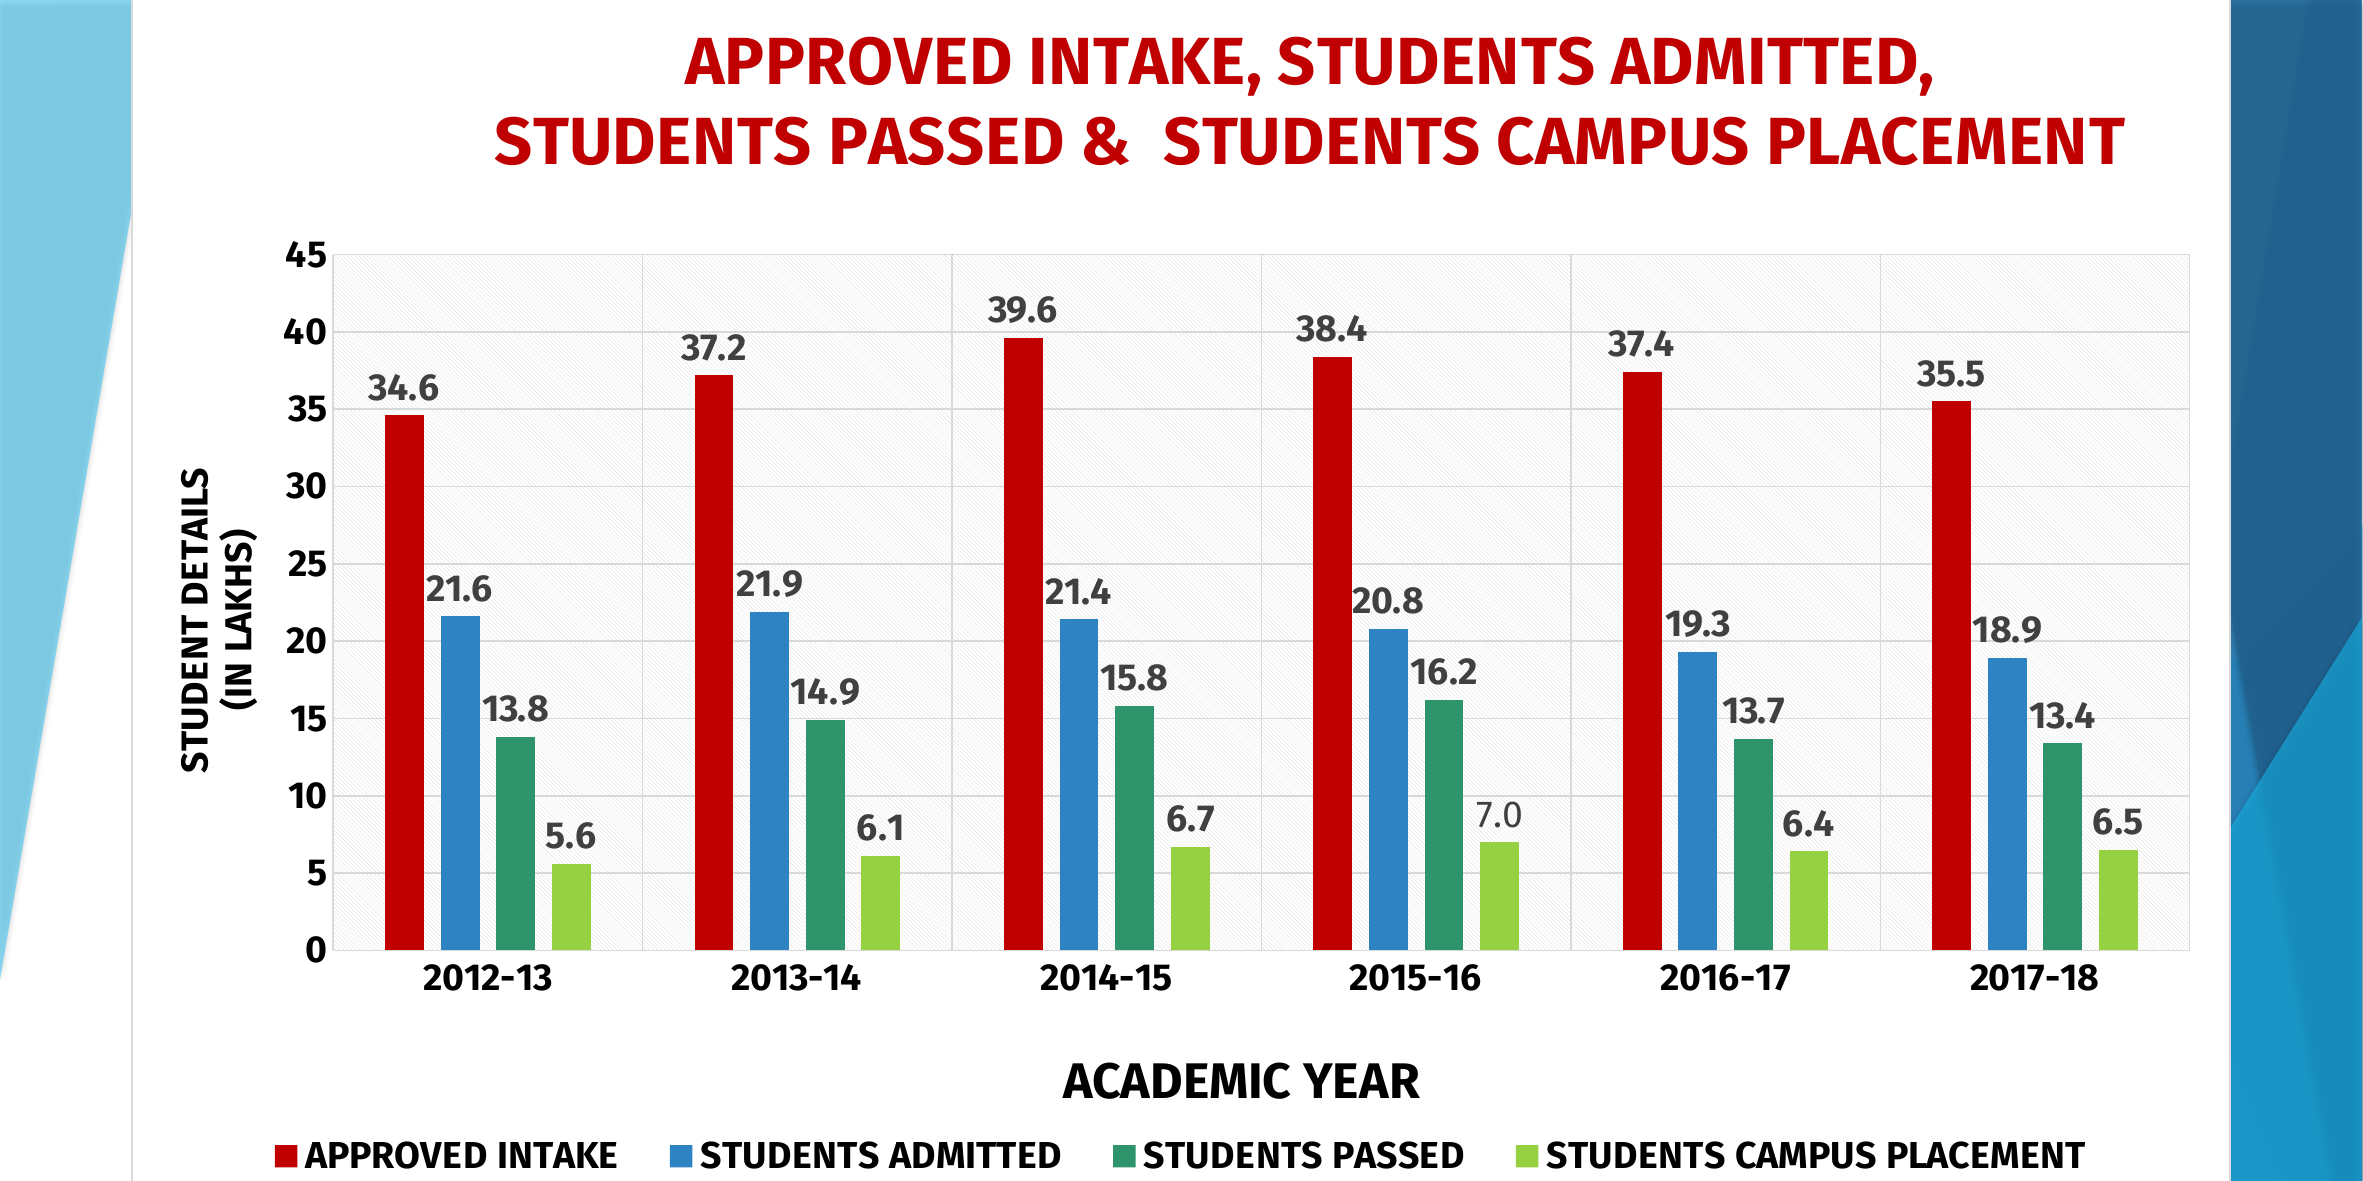

### Chart: APPROVED INTAKE, STUDENTS ADMITTED,
STUDENTS PASSED &  STUDENTS CAMPUS PLACEMENT

| Category | APPROVED INTAKE | STUDENTS ADMITTED | STUDENTS PASSED | STUDENTS CAMPUS PLACEMENT |
|---|---|---|---|---|
| 2012-13 | 34.6 | 21.6 | 13.8 | 5.6 |
| 2013-14 | 37.2 | 21.9 | 14.9 | 6.1 |
| 2014-15 | 39.6 | 21.4 | 15.8 | 6.7 |
| 2015-16 | 38.4 | 20.8 | 16.2 | 7.0 |
| 2016-17 | 37.4 | 19.3 | 13.7 | 6.4 |
| 2017-18 | 35.5 | 18.9 | 13.4 | 6.5 |